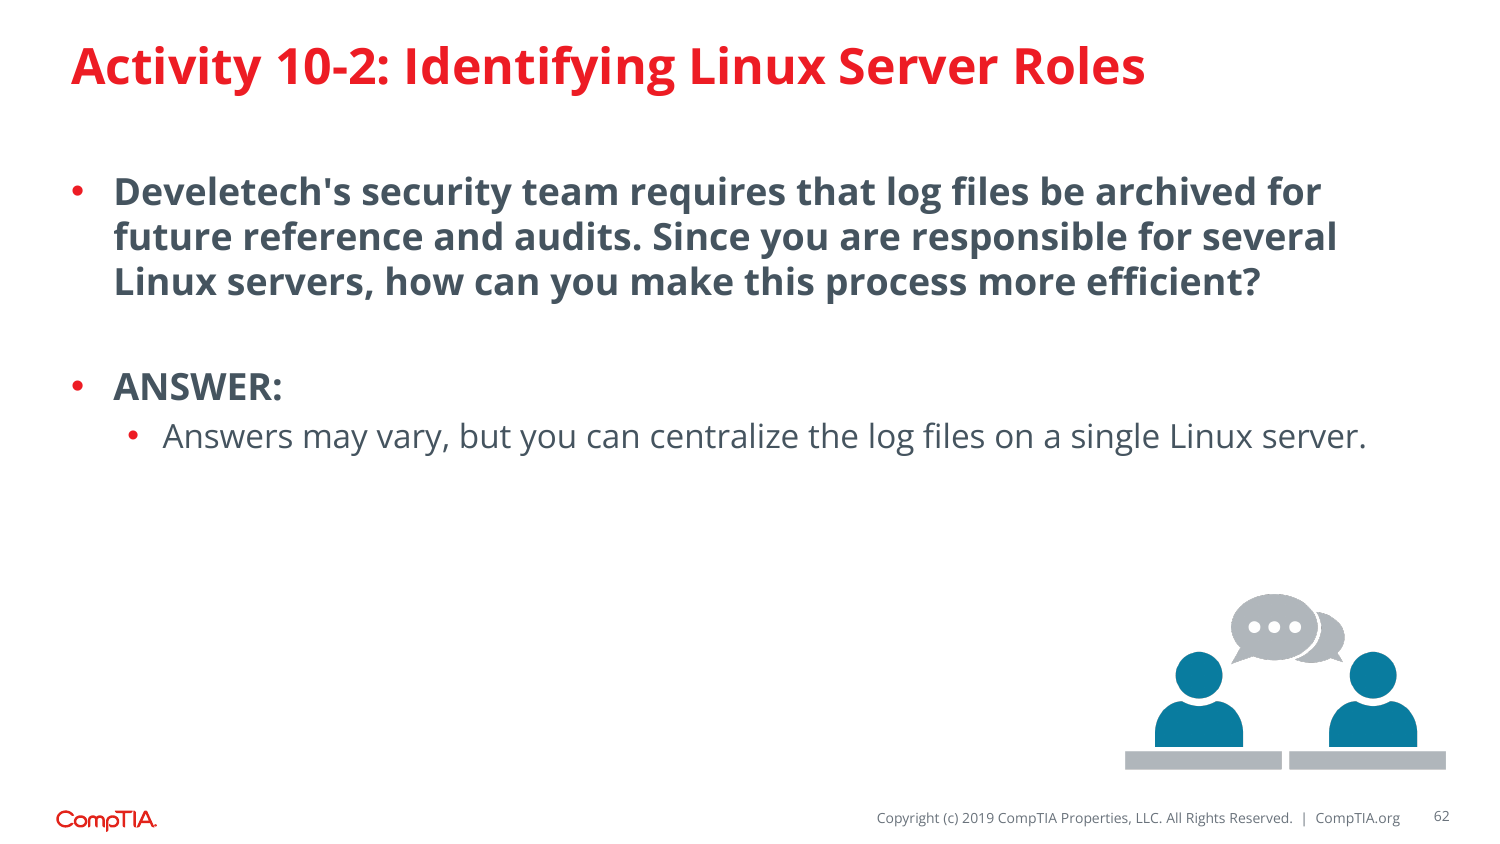

# Activity 10-2: Identifying Linux Server Roles
Develetech's security team requires that log files be archived for future reference and audits. Since you are responsible for several Linux servers, how can you make this process more efficient?

ANSWER:
Answers may vary, but you can centralize the log files on a single Linux server.

62